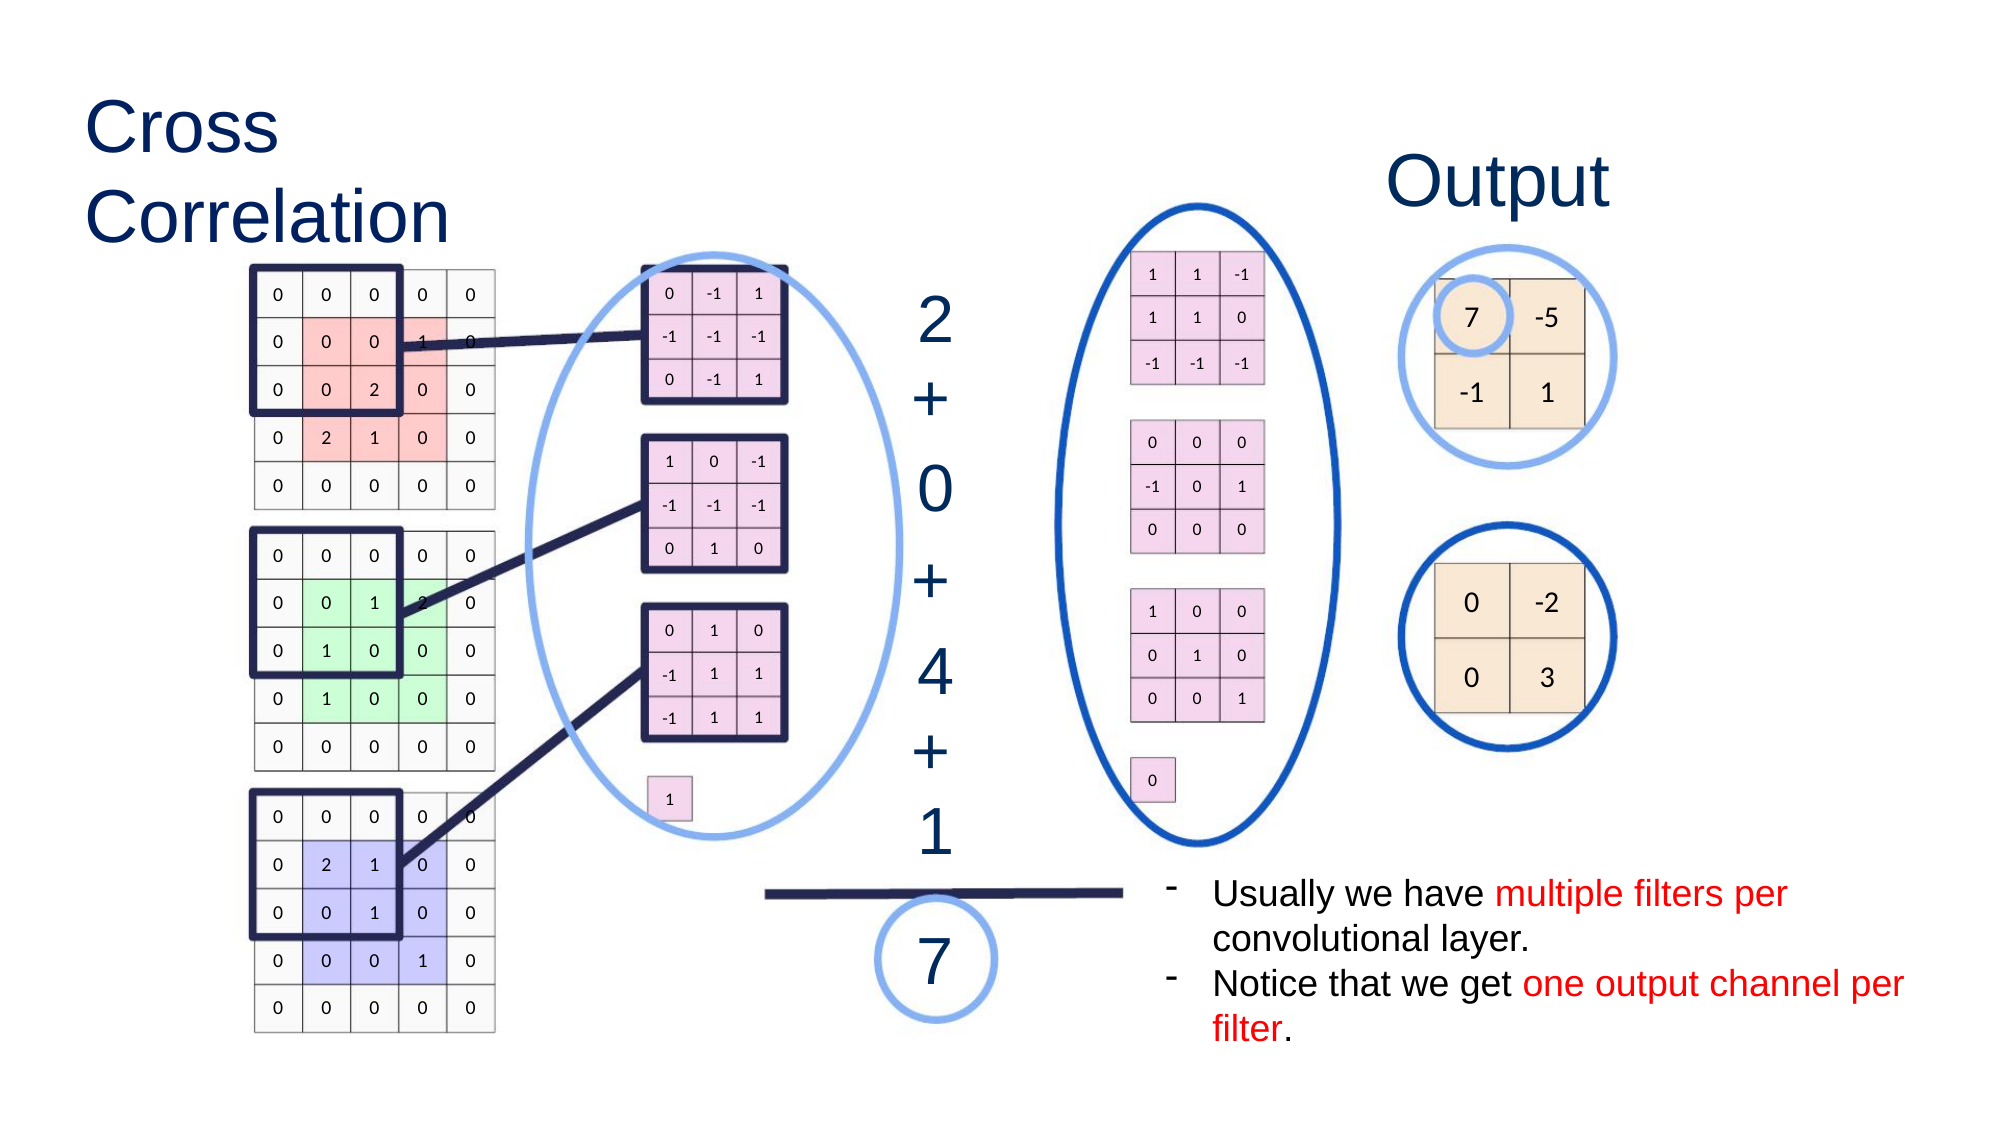

Cross Correlation
Output
1
1
1
1
-1
0
2
+
0
+
4
+
1
0
-1
0
-1
-1
-1
1
-1
1
0
0
0
0
0
0
0
0
2
0
0
0
2
1
0
0
1
0
0
0
0
0
0
0
0
7
-5
1
-1
-1
-1
-1
0
-1
0
0
0
0
0
1
0
1
-1
0
0
-1
1
-1
-1
0
0
0
0
0
0
0
0
1
1
0
0
1
0
0
0
0
2
0
0
0
0
0
0
0
0
0
0
-2
3
1
0
0
0
1
0
0
0
1
0
1
1
1
0
1
1
-1
-1
0
1
0
0
0
0
0
0
2
0
0
0
0
1
1
0
0
0
0
0
1
0
0
0
0
0
0
Usually we have multiple filters per convolutional layer.
Notice that we get one output channel per filter.
7